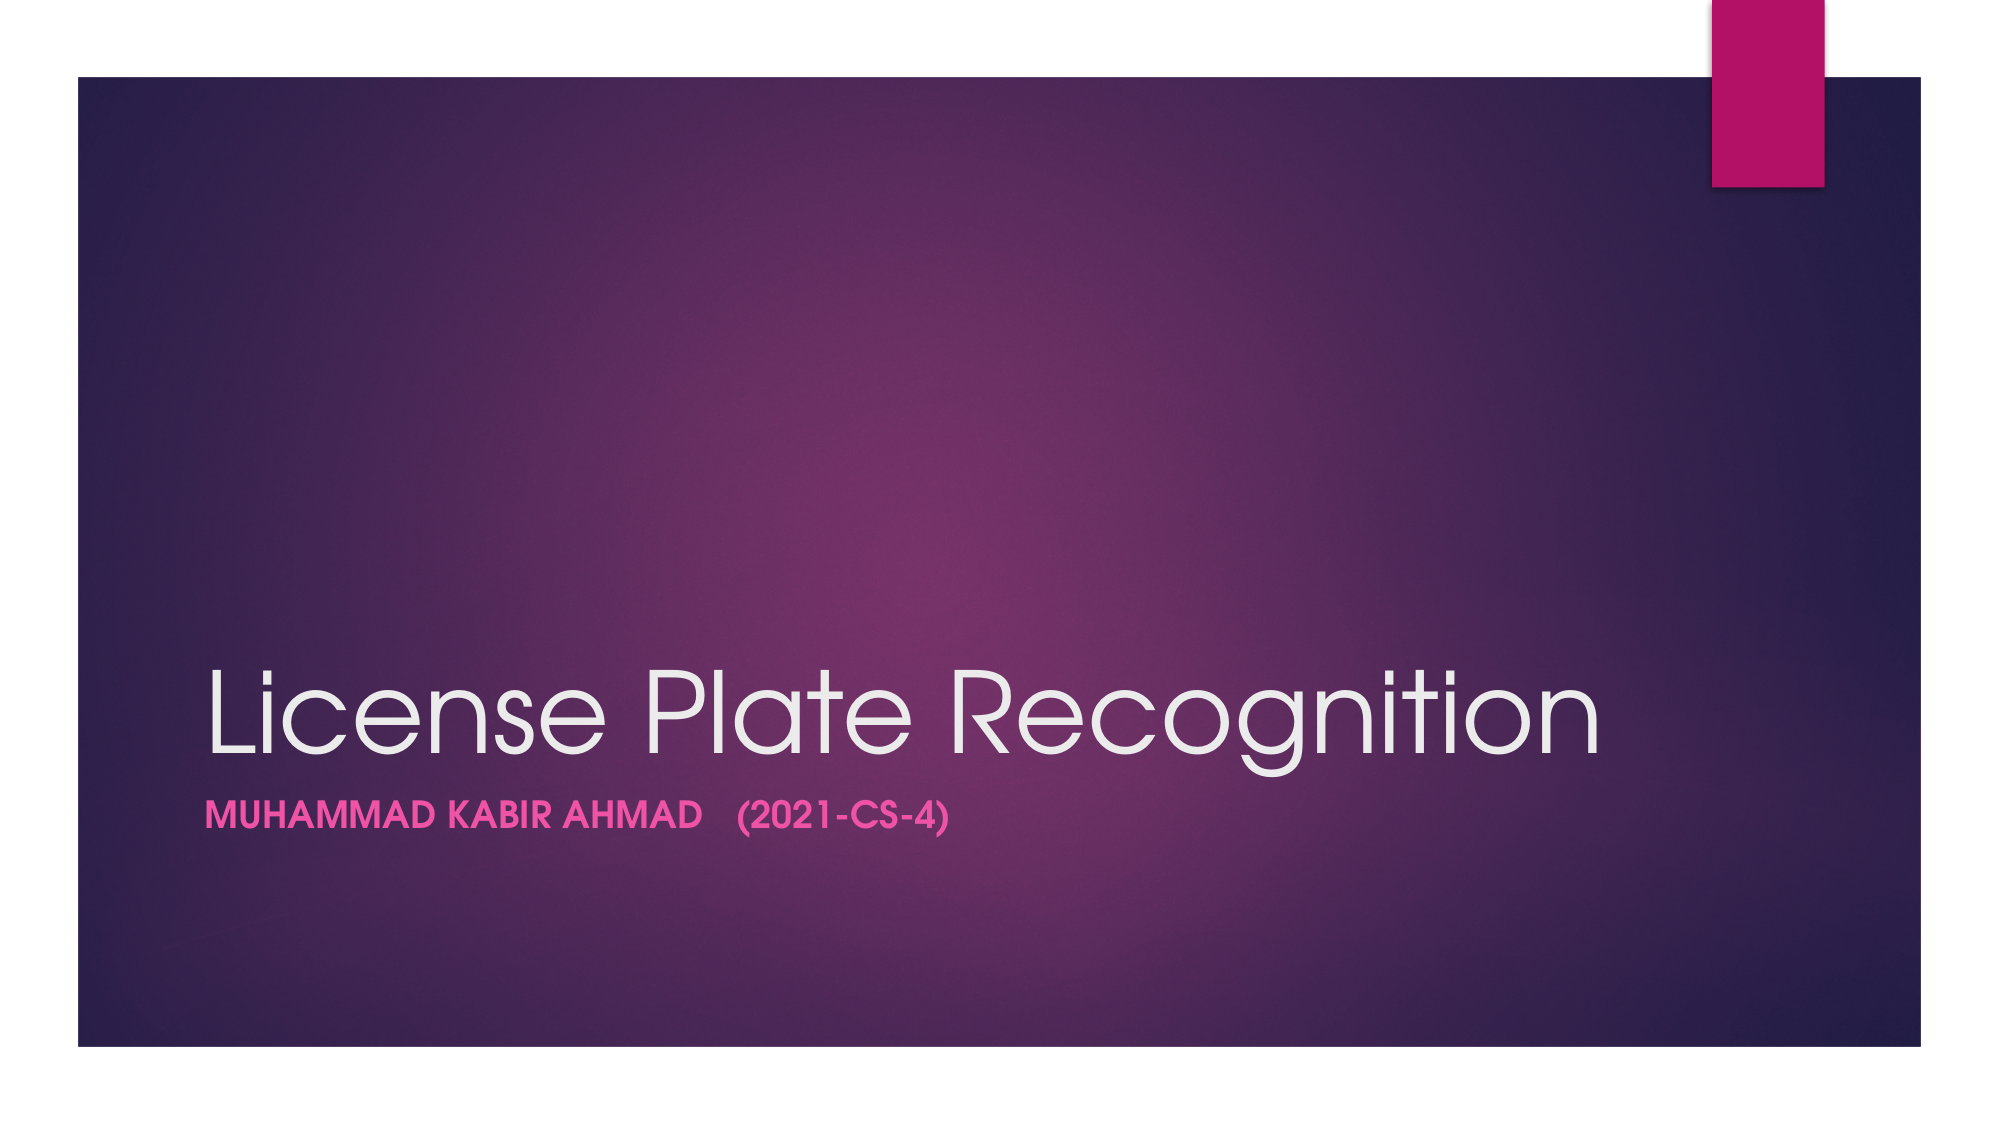

# License Plate Recognition
Muhammad Kabir Ahmad   (2021-CS-4)